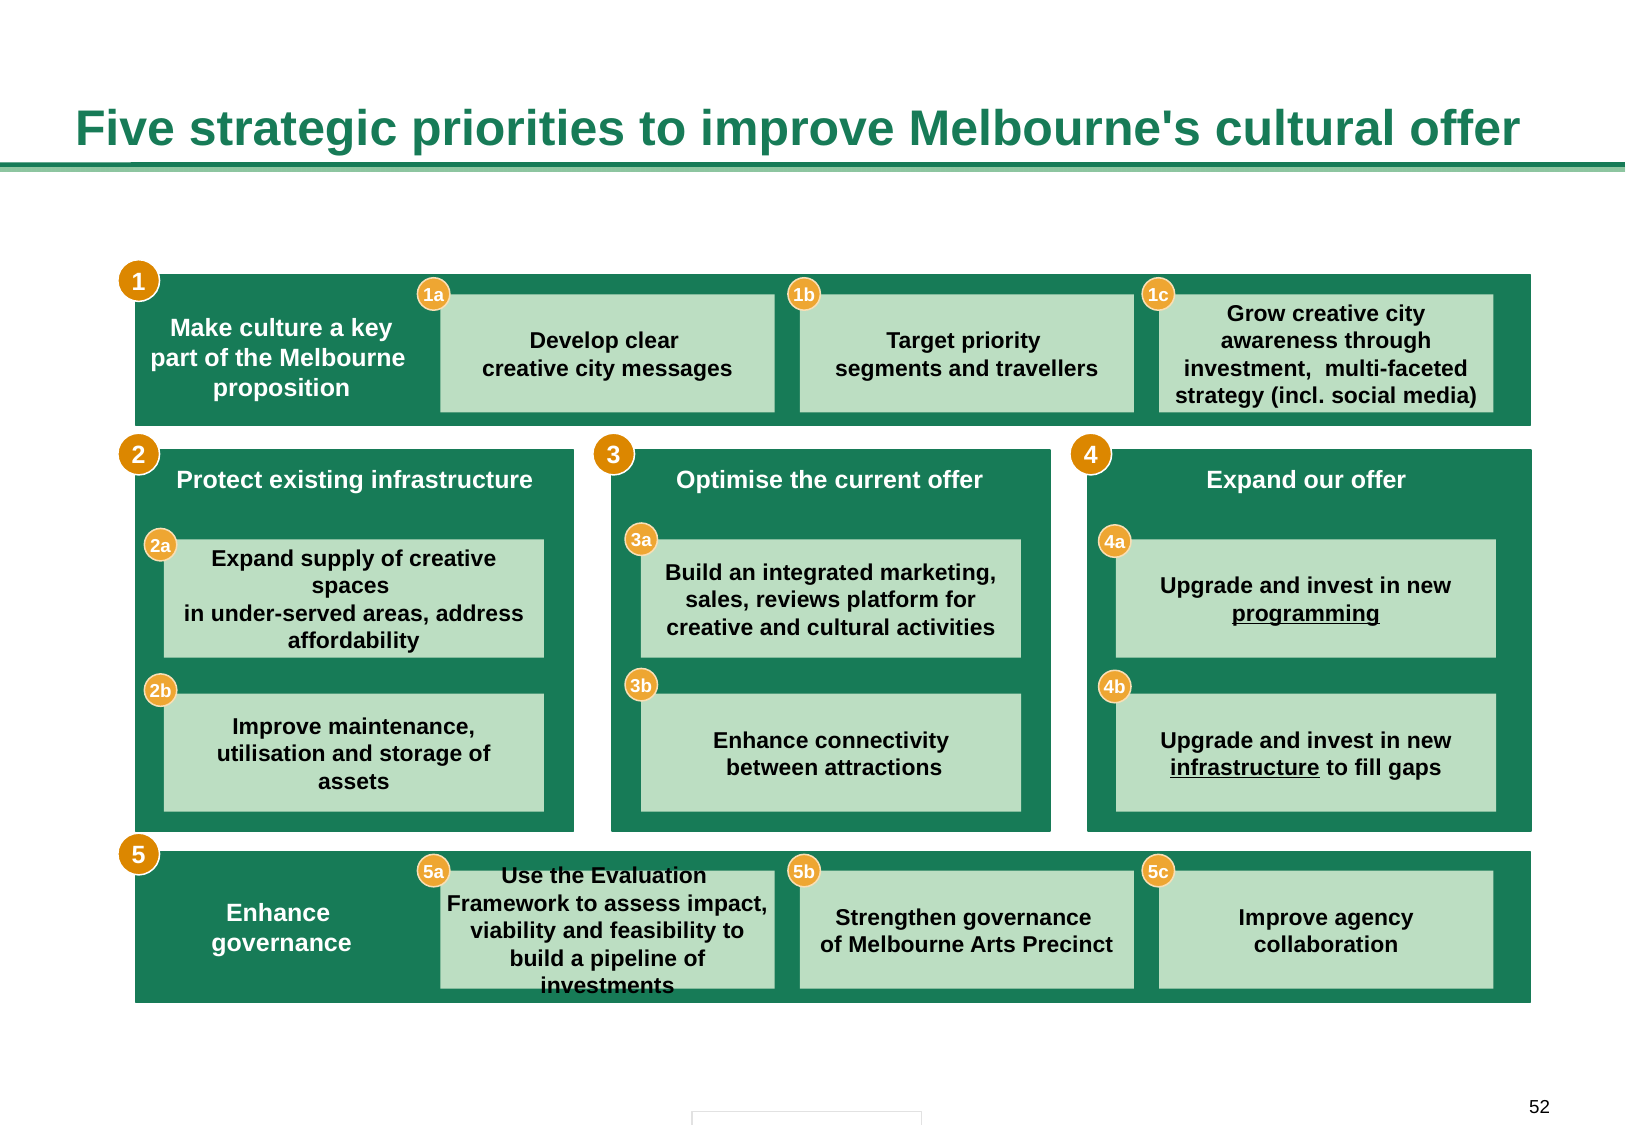

# Five strategic priorities to improve Melbourne's cultural offer
1

1a
1b
1c
Develop clear
creative city messages
Target priority
segments and travellers
Grow creative city awareness through investment,  multi-faceted strategy (incl. social media)
Make culture a key part of the Melbourne
proposition
2
3
4

Protect existing infrastructure
Optimise the current offer
Expand our offer
3a
4a
2a
Expand supply of creative spaces
in under-served areas, address affordability
Build an integrated marketing, sales, reviews platform for creative and cultural activities
Upgrade and invest in new programming
3b
4b
2b
Improve maintenance, utilisation and storage of assets
Enhance connectivity
 between attractions
Upgrade and invest in new infrastructure to fill gaps
5

5a
5b
5c
Use the Evaluation
Framework to assess impact, viability and feasibility to build a pipeline of investments
Strengthen governance
of Melbourne Arts Precinct
Improve agency collaboration
Enhance
governance